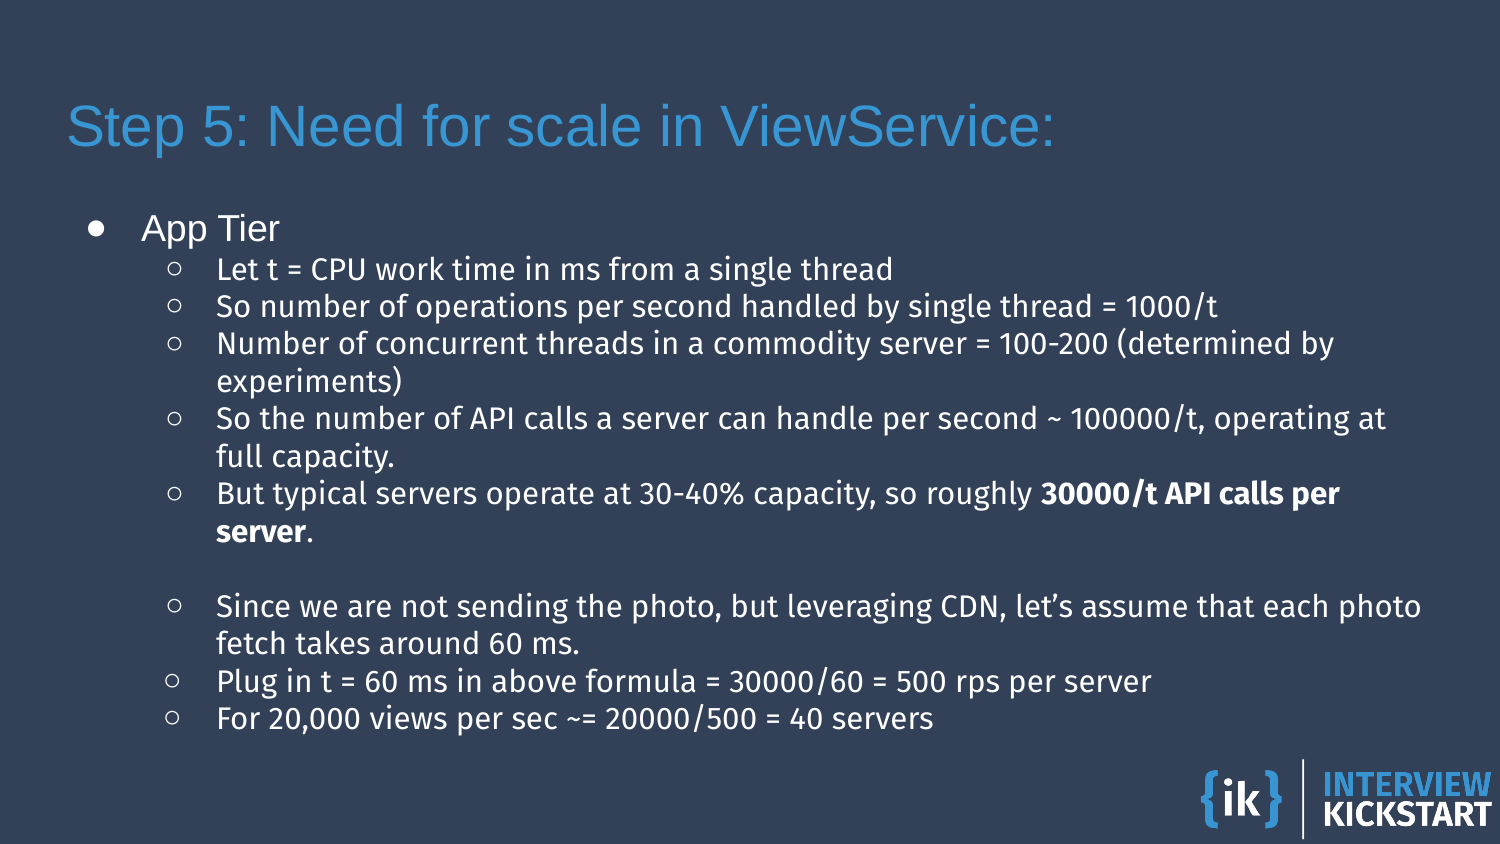

# Step 5: Need for scale in ViewService:
App Tier
Let t = CPU work time in ms from a single thread
So number of operations per second handled by single thread = 1000/t
Number of concurrent threads in a commodity server = 100-200 (determined by experiments)
So the number of API calls a server can handle per second ~ 100000/t, operating at full capacity.
But typical servers operate at 30-40% capacity, so roughly 30000/t API calls per server.

Since we are not sending the photo, but leveraging CDN, let’s assume that each photo fetch takes around 60 ms.
Plug in t = 60 ms in above formula = 30000/60 = 500 rps per server
For 20,000 views per sec ~= 20000/500 = 40 servers